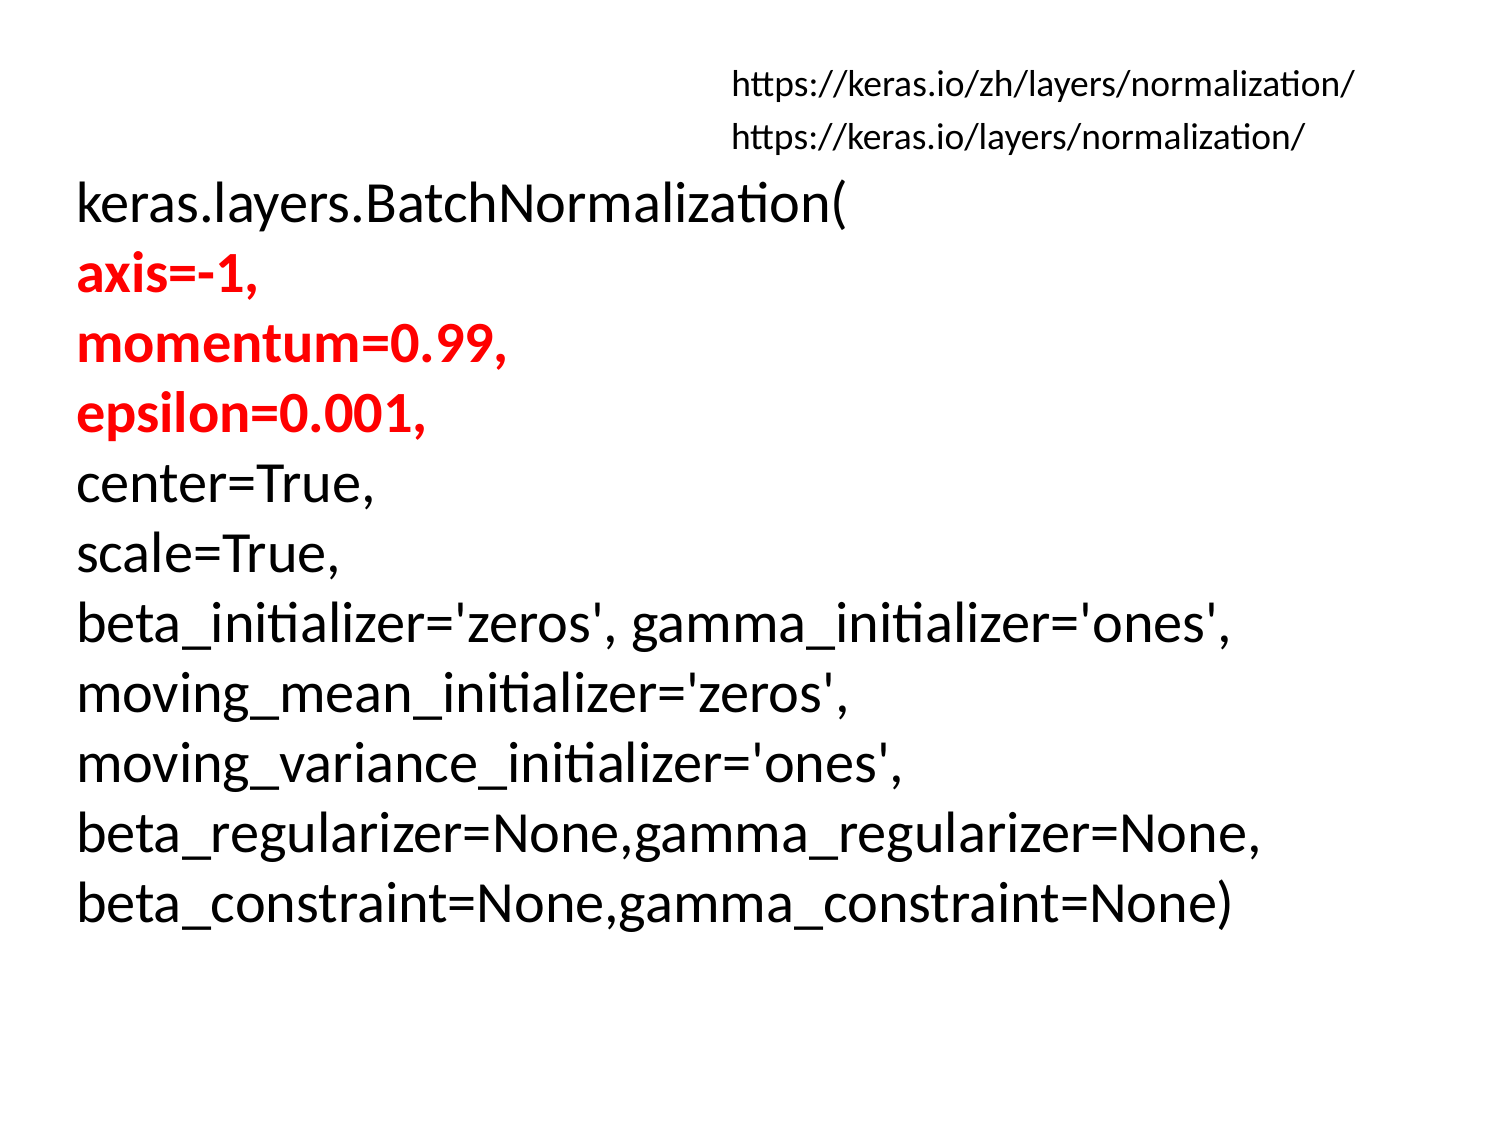

https://keras.io/zh/layers/normalization/
https://keras.io/layers/normalization/
keras.layers.BatchNormalization(
axis=-1,
momentum=0.99,
epsilon=0.001,
center=True,
scale=True,
beta_initializer='zeros', gamma_initializer='ones', moving_mean_initializer='zeros', moving_variance_initializer='ones', beta_regularizer=None,gamma_regularizer=None, beta_constraint=None,gamma_constraint=None)